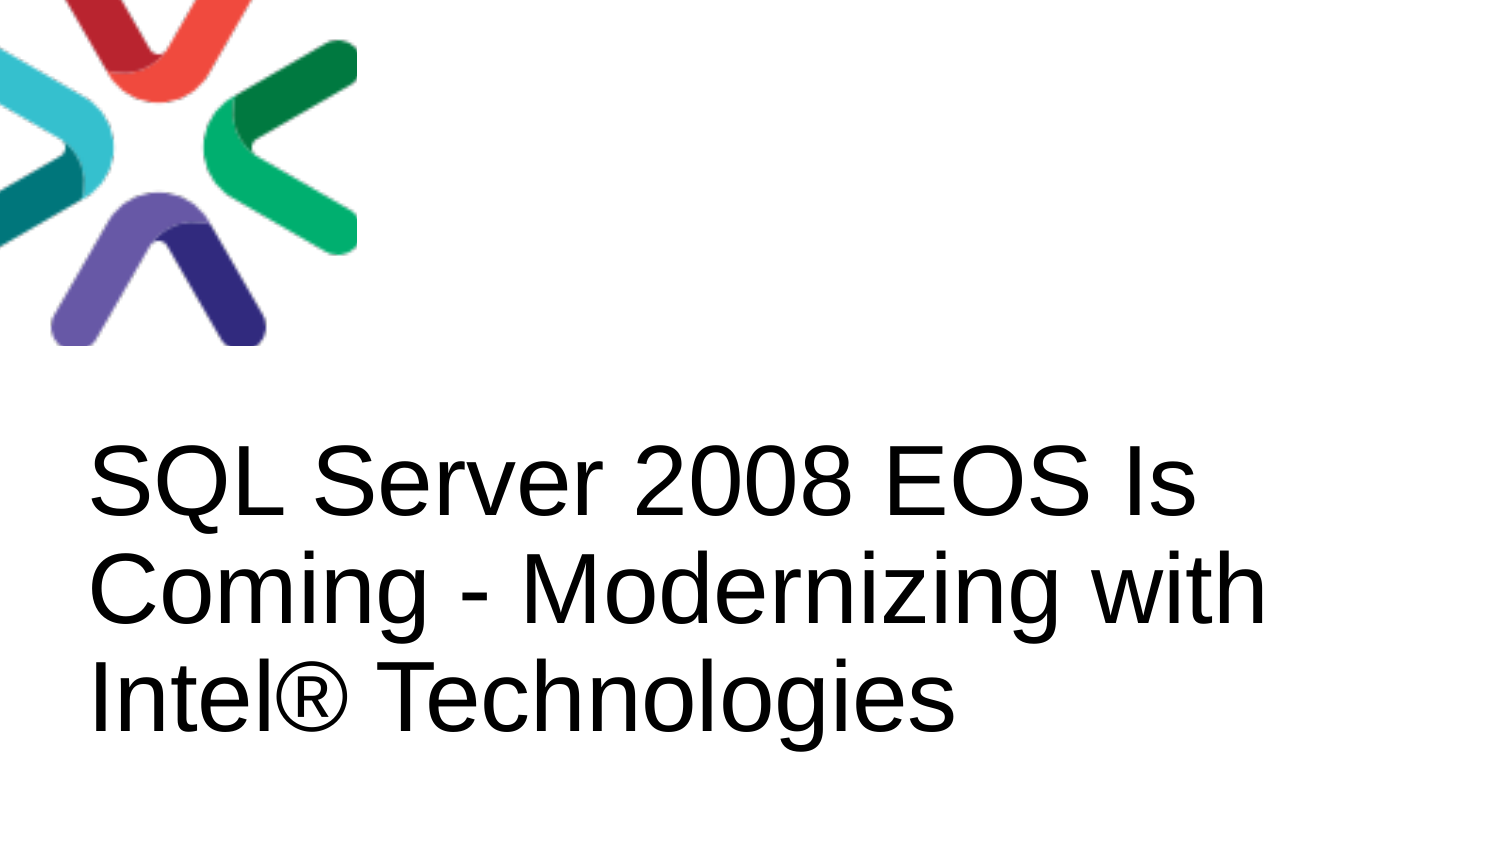

SQL Server 2008 EOS Is Coming - Modernizing with Intel® Technologies